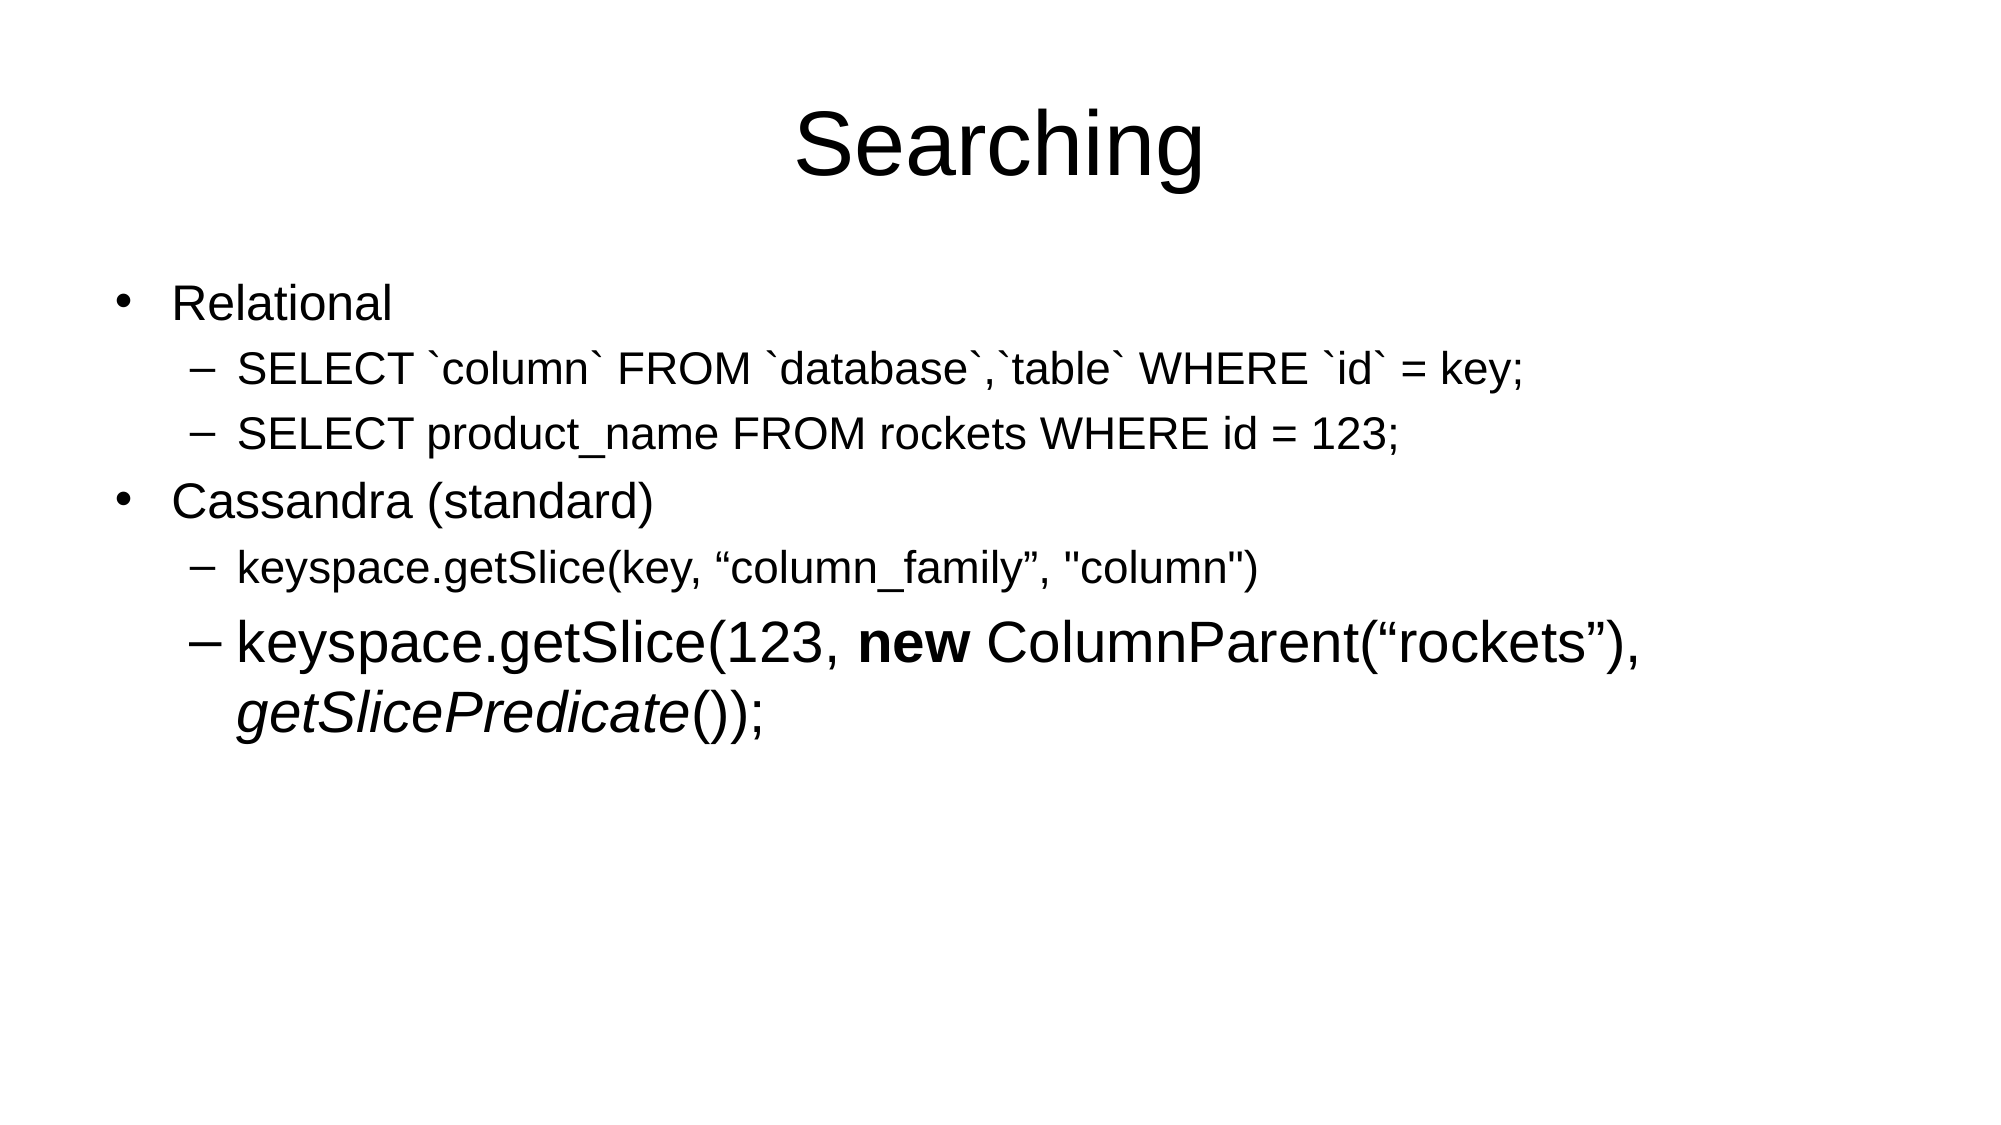

# Searching
Relational
SELECT `column` FROM `database`,`table` WHERE `id` = key;
SELECT product_name FROM rockets WHERE id = 123;
Cassandra (standard)
keyspace.getSlice(key, “column_family”, "column")
keyspace.getSlice(123, new ColumnParent(“rockets”), getSlicePredicate());